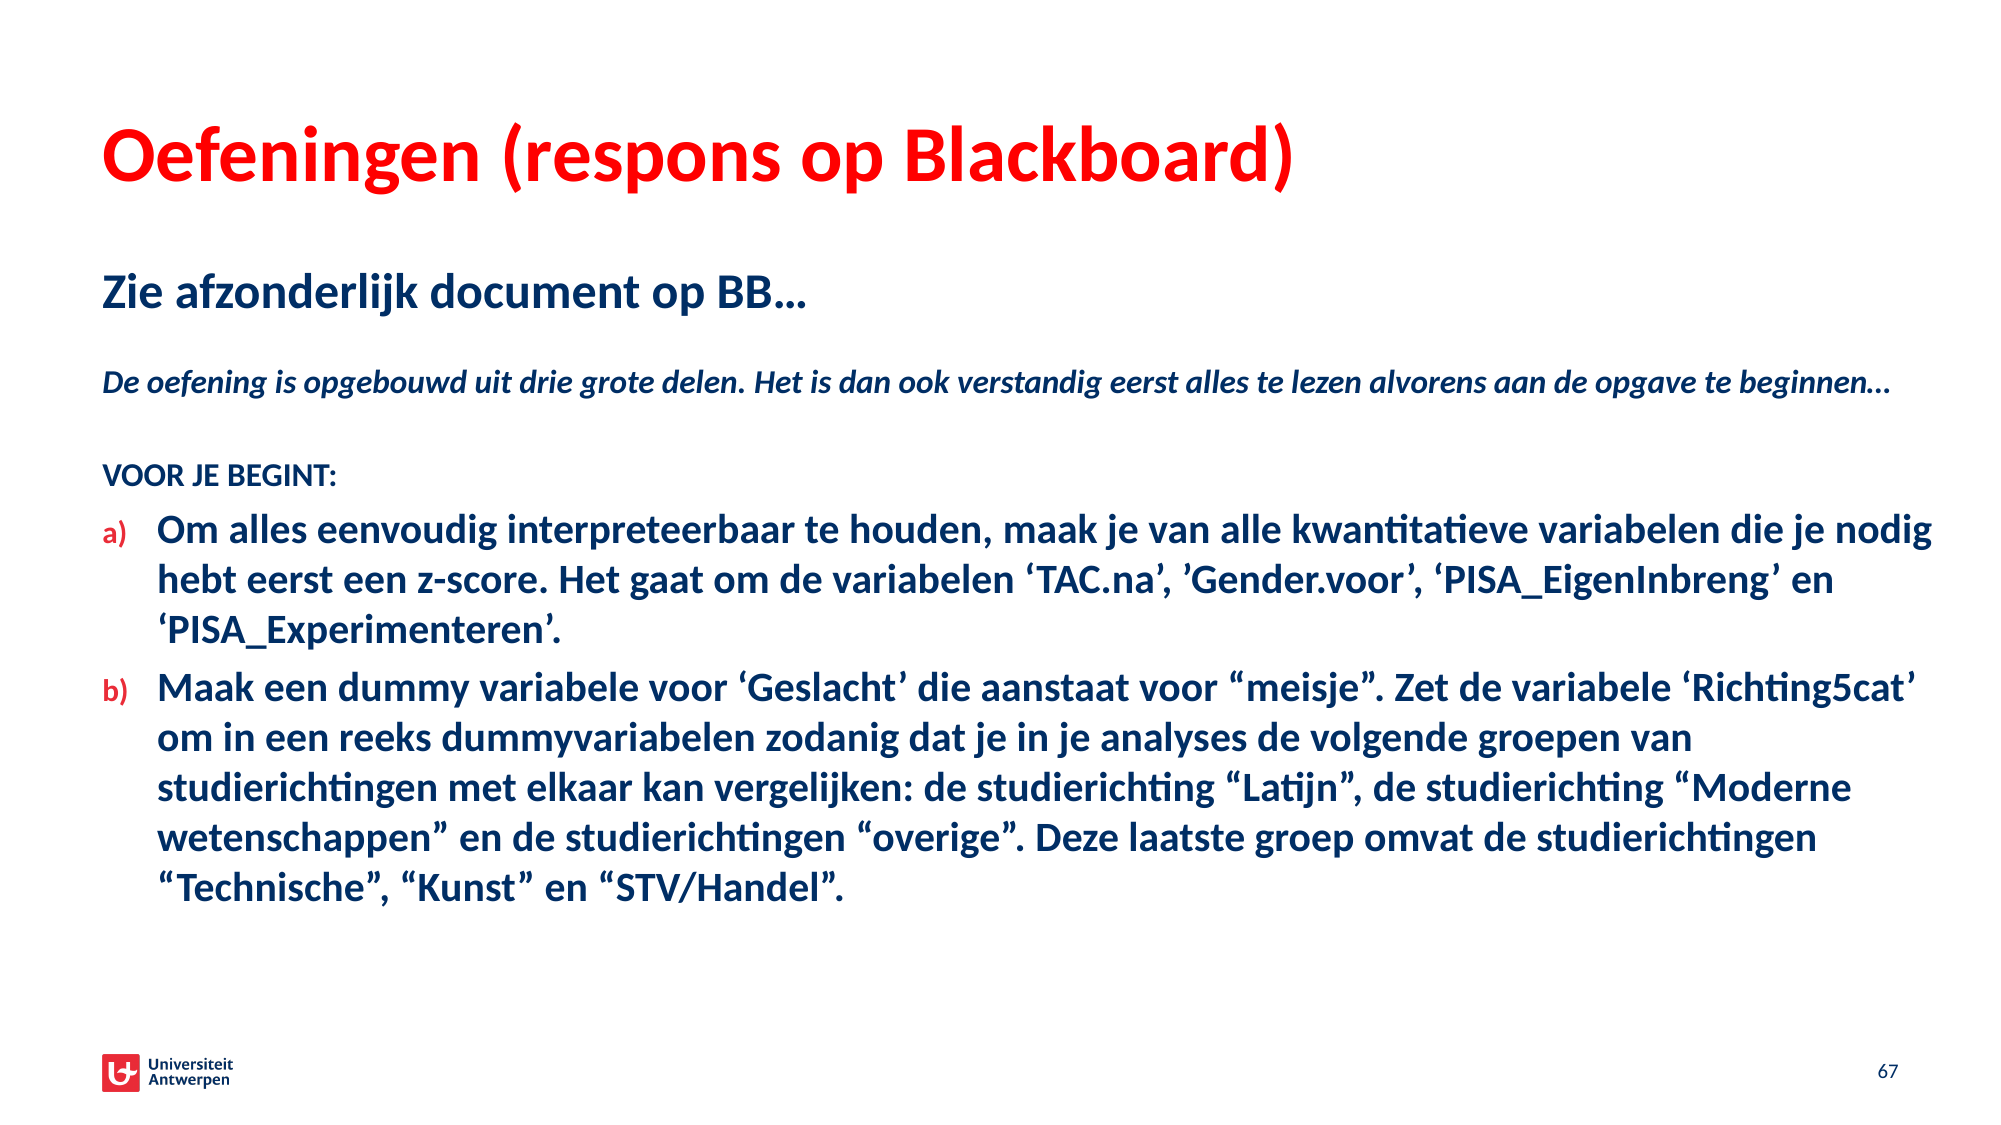

# Oefeningen (respons op Blackboard)
Zie afzonderlijk document op BB…

De oefening is opgebouwd uit drie grote delen. Het is dan ook verstandig eerst alles te lezen alvorens aan de opgave te beginnen…

VOOR JE BEGINT:
Om alles eenvoudig interpreteerbaar te houden, maak je van alle kwantitatieve variabelen die je nodig  hebt eerst een z-score. Het gaat om de variabelen ‘TAC.na’, ’Gender.voor’, ‘PISA_EigenInbreng’ en ‘PISA_Experimenteren’.
Maak een dummy variabele voor ‘Geslacht’ die aanstaat voor “meisje”. Zet de variabele ‘Richting5cat’ om in een reeks dummyvariabelen zodanig dat je in je analyses de volgende groepen van studierichtingen met elkaar kan vergelijken: de studierichting “Latijn”, de studierichting “Moderne wetenschappen” en de studierichtingen “overige”. Deze laatste groep omvat de studierichtingen “Technische”, “Kunst” en “STV/Handel”.

67